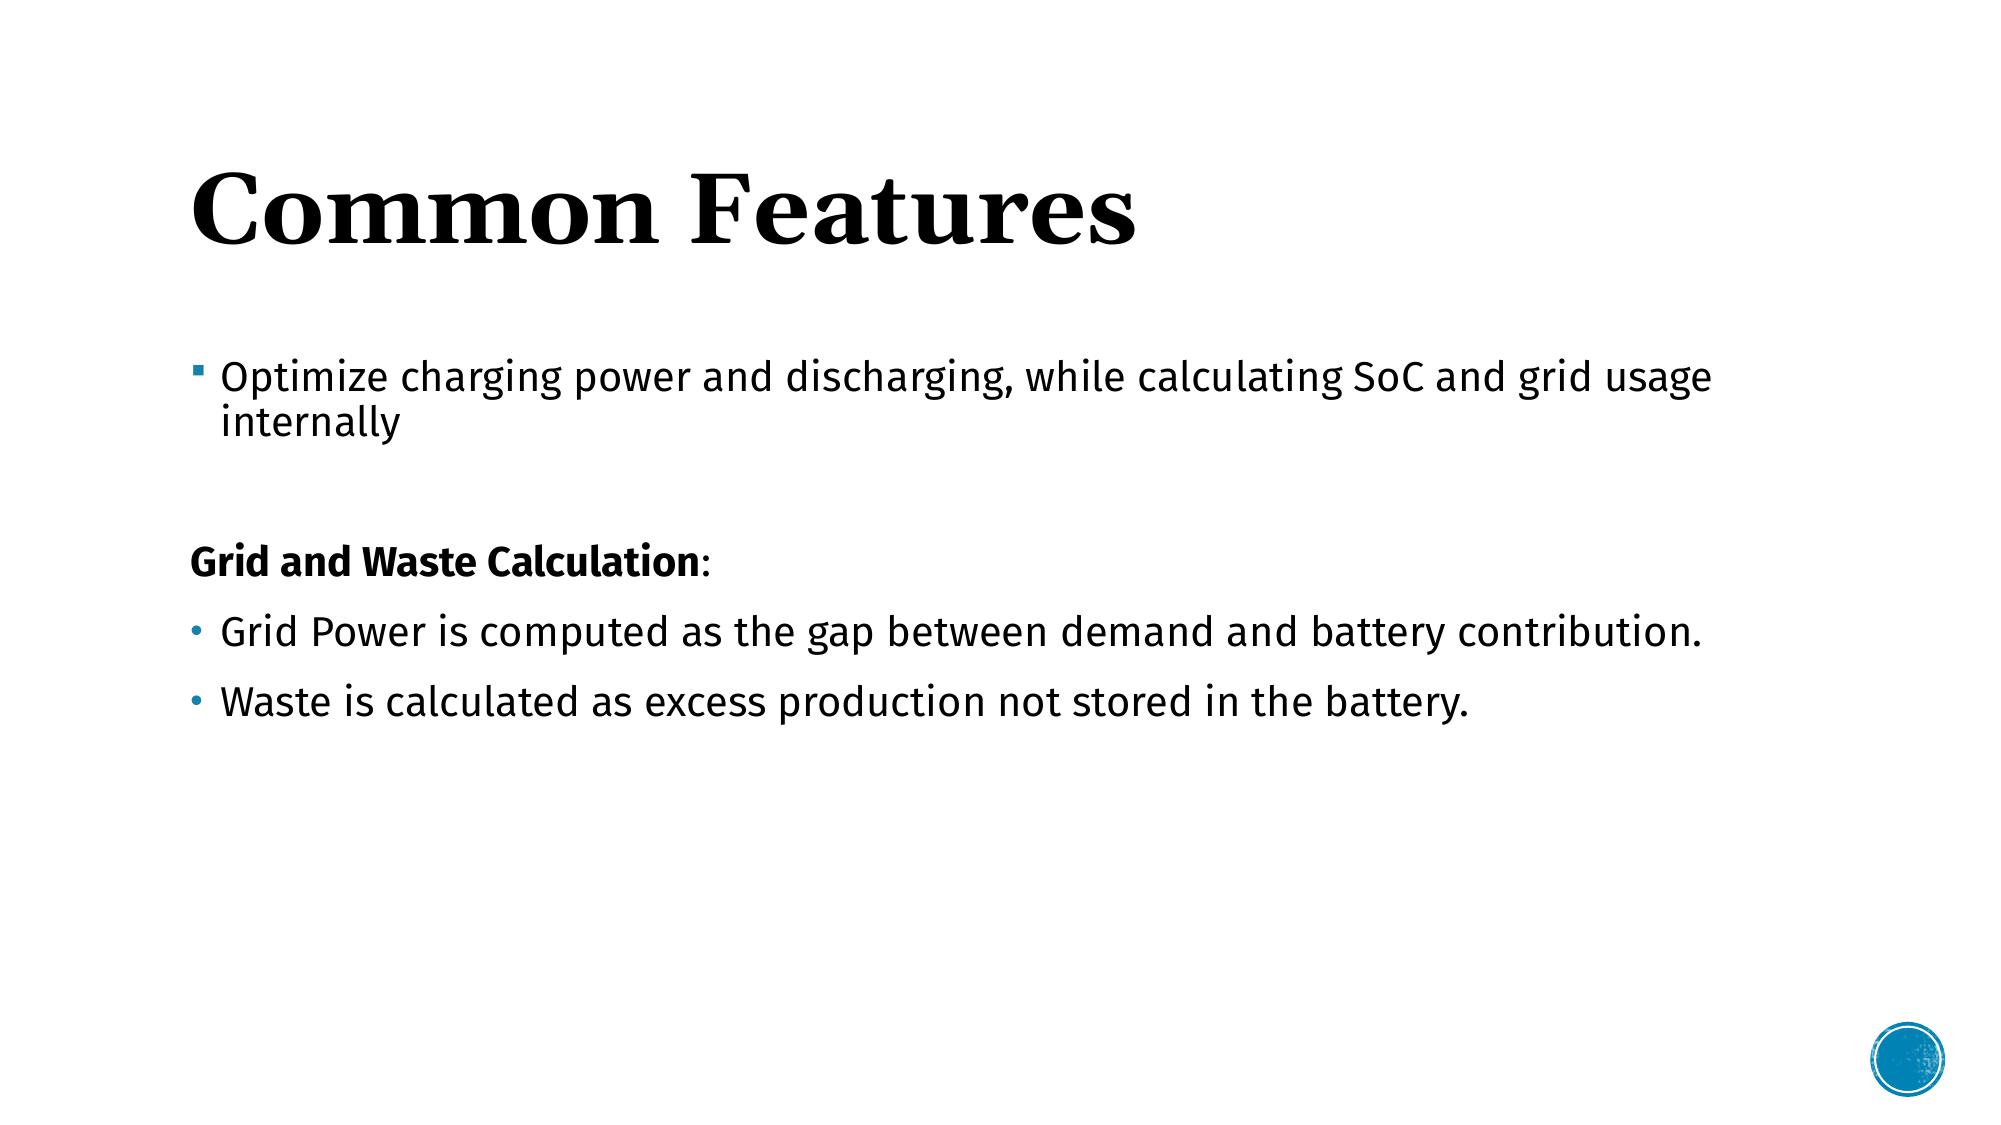

# Common Features
Optimize charging power​ and discharging​, while calculating SoC and grid usage internally

Grid and Waste Calculation:
Grid Power is computed as the gap between demand and battery contribution.
Waste is calculated as excess production not stored in the battery.